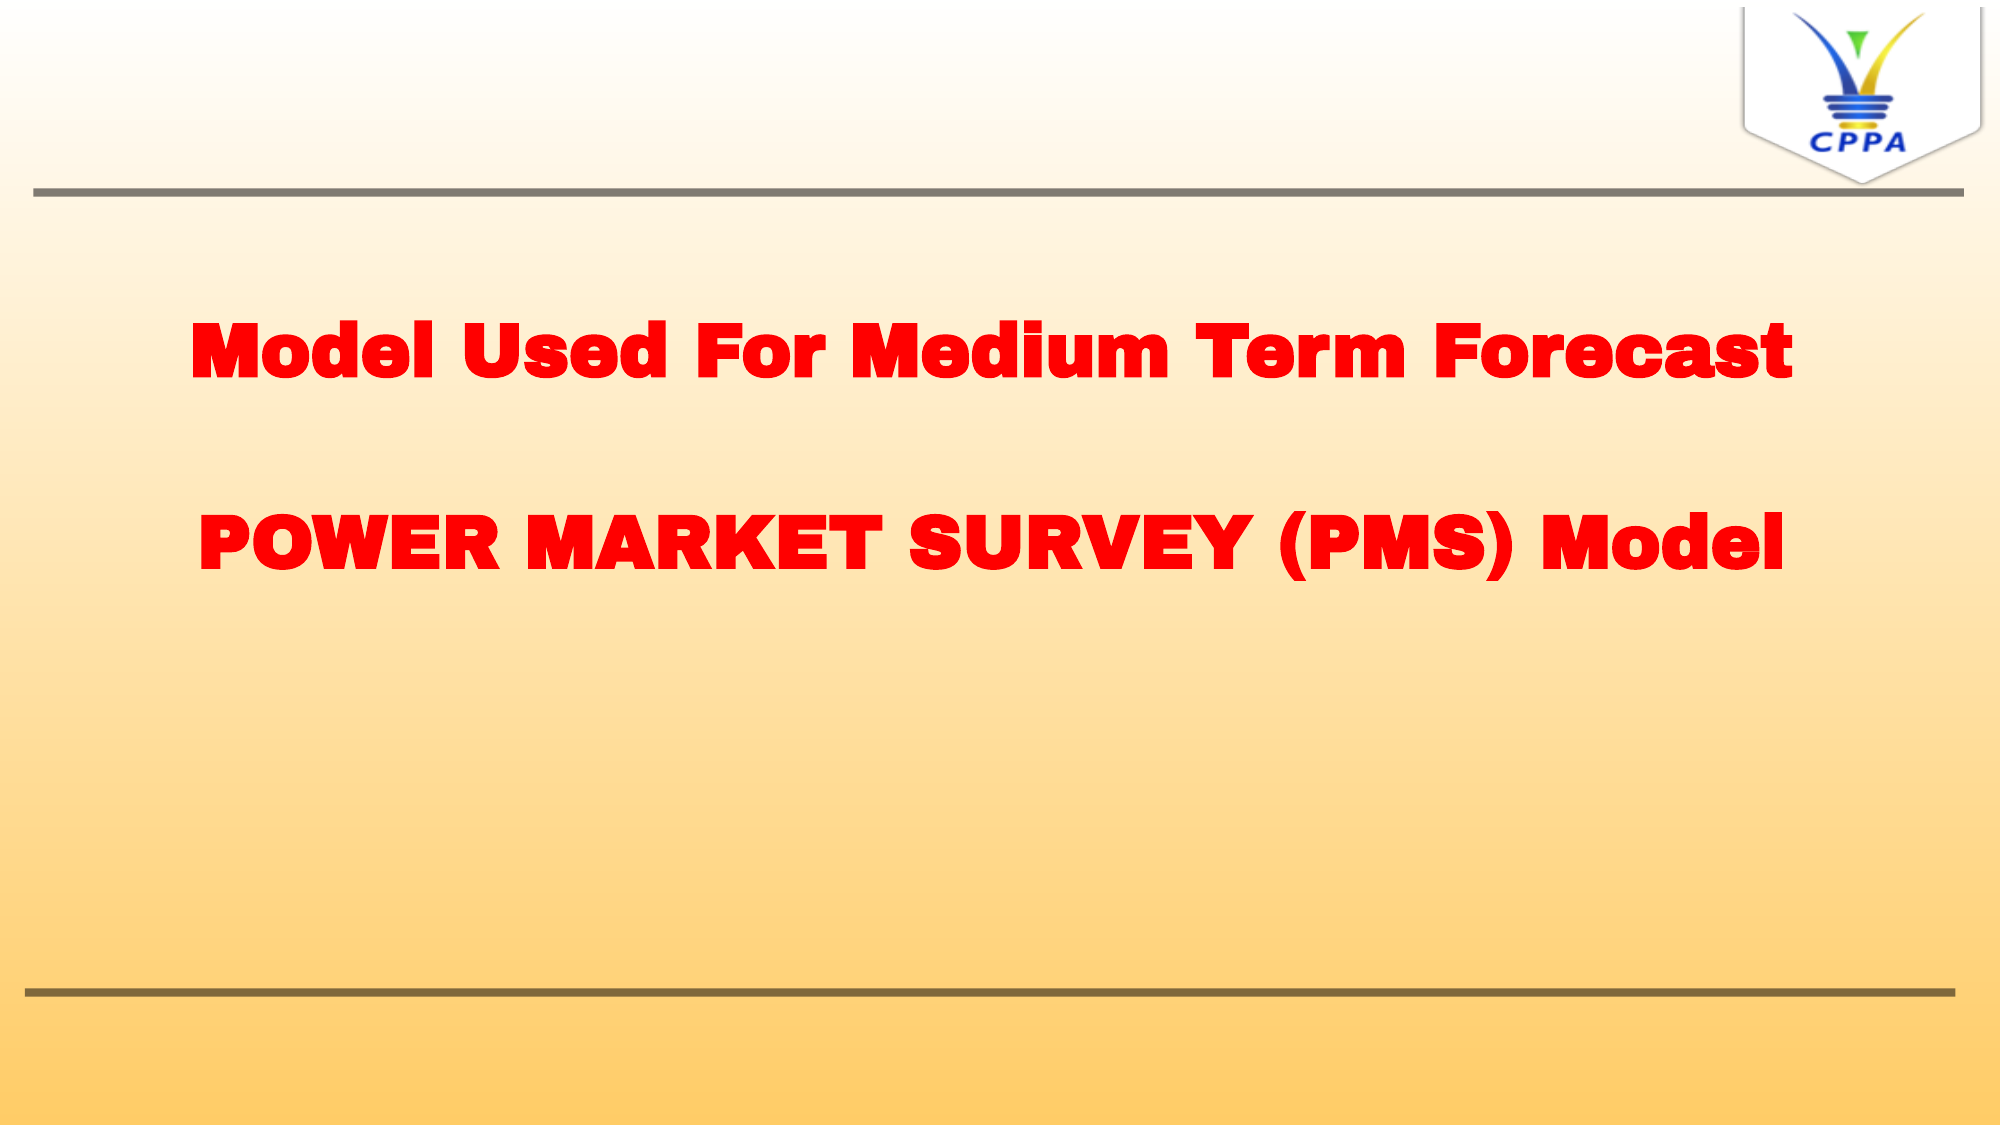

Model Used For Medium Term Forecast
POWER MARKET SURVEY (PMS) Model